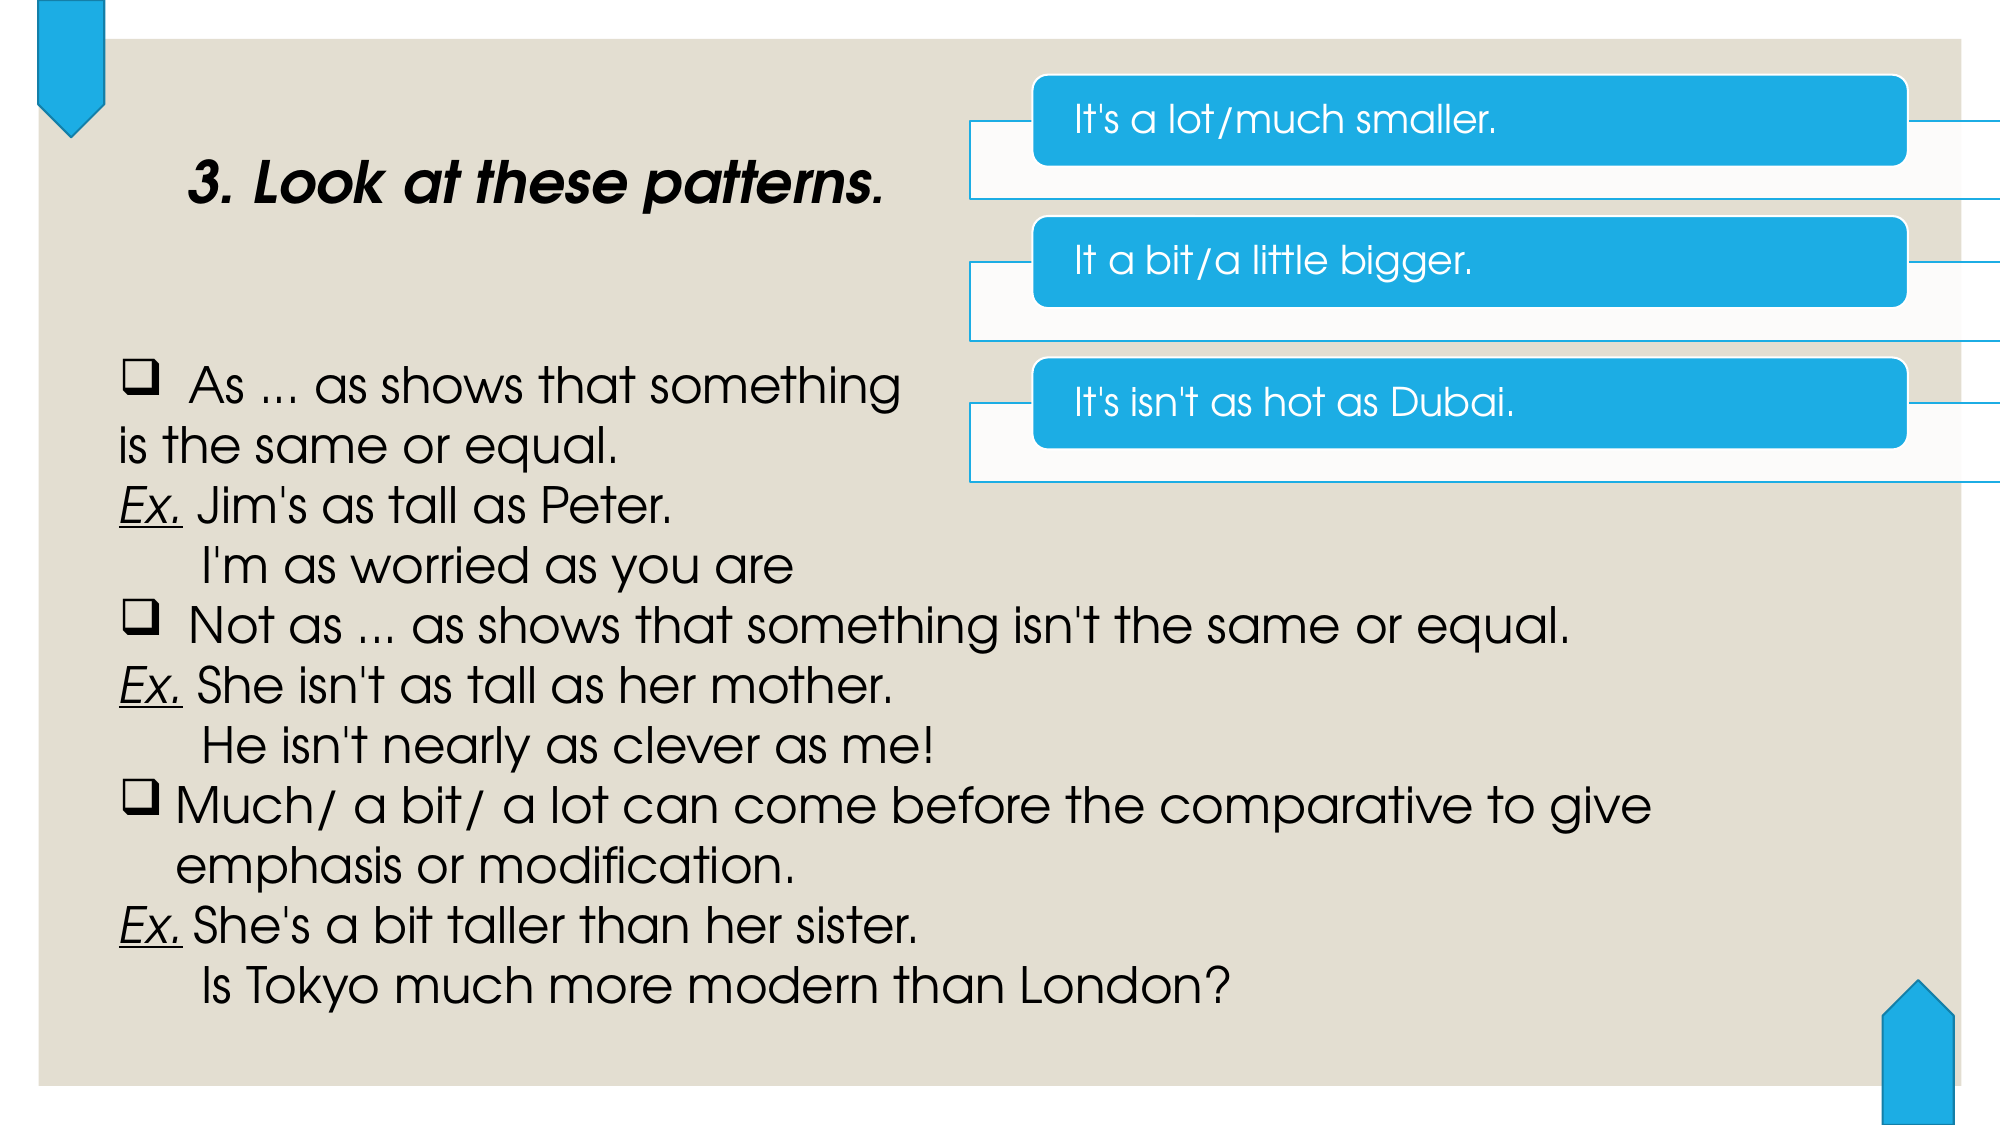

It's a lot/much smaller.
It a bit/a little bigger.
It's isn't as hot as Dubai.
3. Look at these patterns.
 As ... as shows that something
is the same or equal.
Ex. Jim's as tall as Peter.
      I'm as worried as you are
 Not as ... as shows that something isn't the same or equal.
Ex. She isn't as tall as her mother.
      He isn't nearly as clever as me!
Much/ a bit/ a lot can come before the comparative to give emphasis or modification.
Ex. She's a bit taller than her sister.
      Is Tokyo much more modern than London?